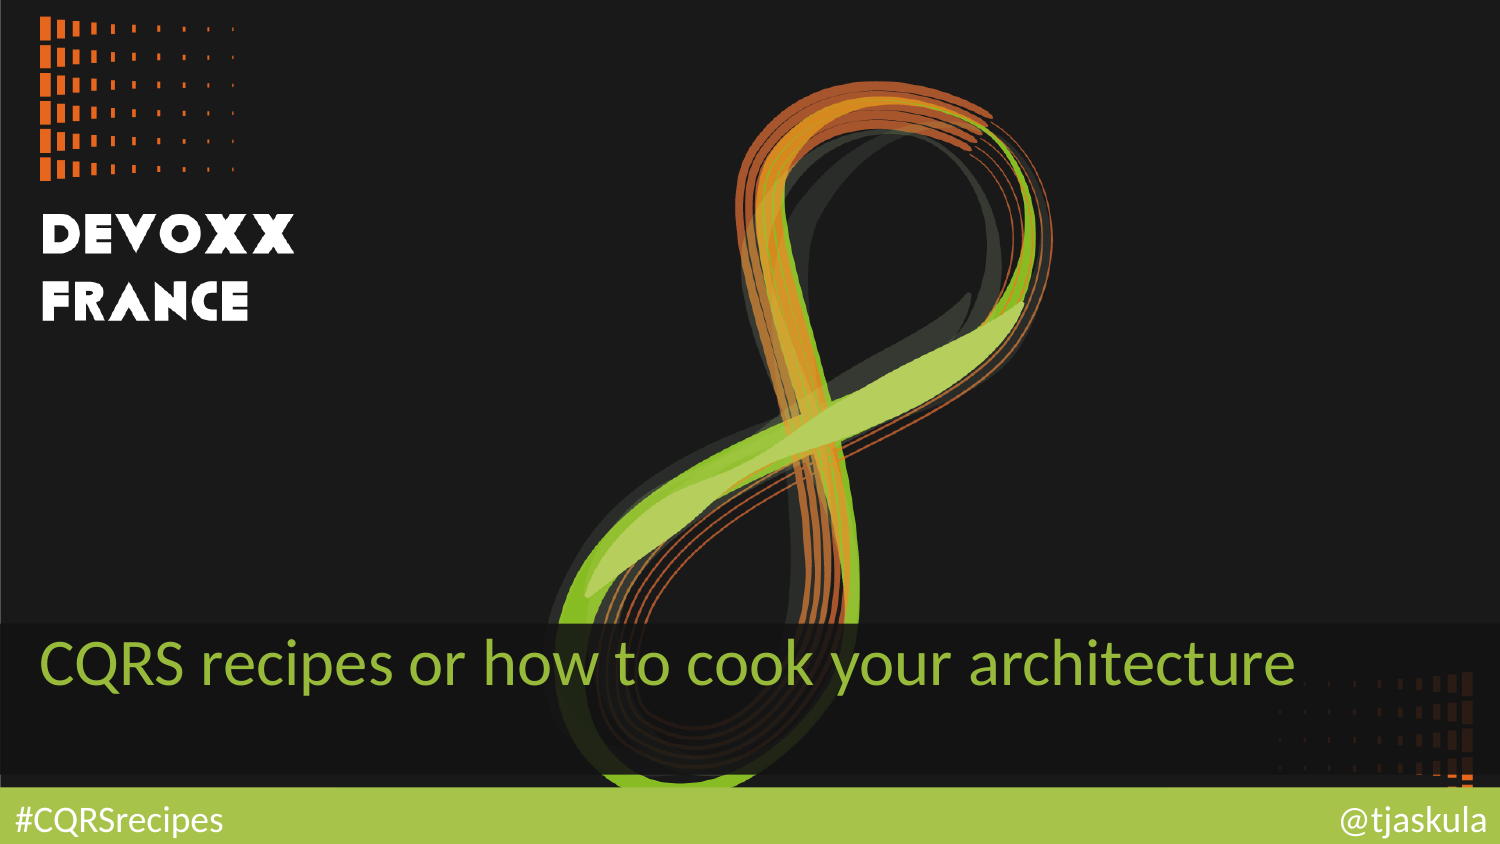

# CQRS recipes or how to cook your architecture
#CQRSrecipes
@tjaskula